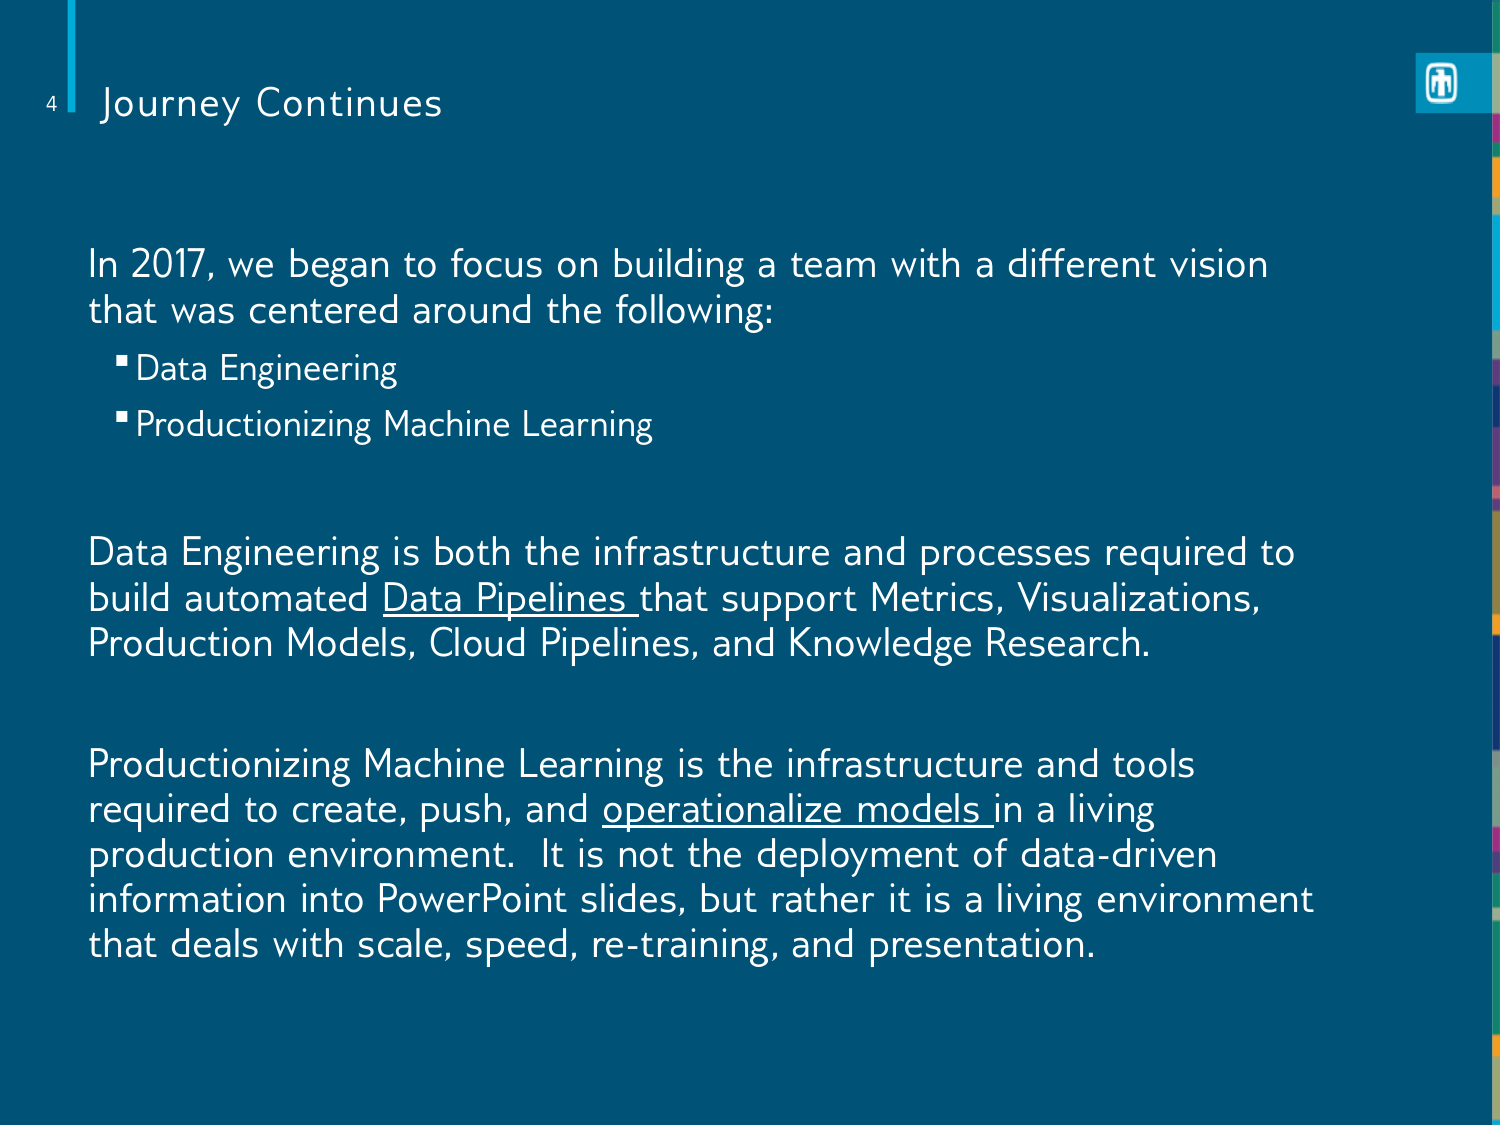

# Journey Continues
4
In 2017, we began to focus on building a team with a different vision that was centered around the following:
Data Engineering
Productionizing Machine Learning

Data Engineering is both the infrastructure and processes required to build automated Data Pipelines that support Metrics, Visualizations, Production Models, Cloud Pipelines, and Knowledge Research.

Productionizing Machine Learning is the infrastructure and tools required to create, push, and operationalize models in a living production environment.  It is not the deployment of data-driven information into PowerPoint slides, but rather it is a living environment that deals with scale, speed, re-training, and presentation.